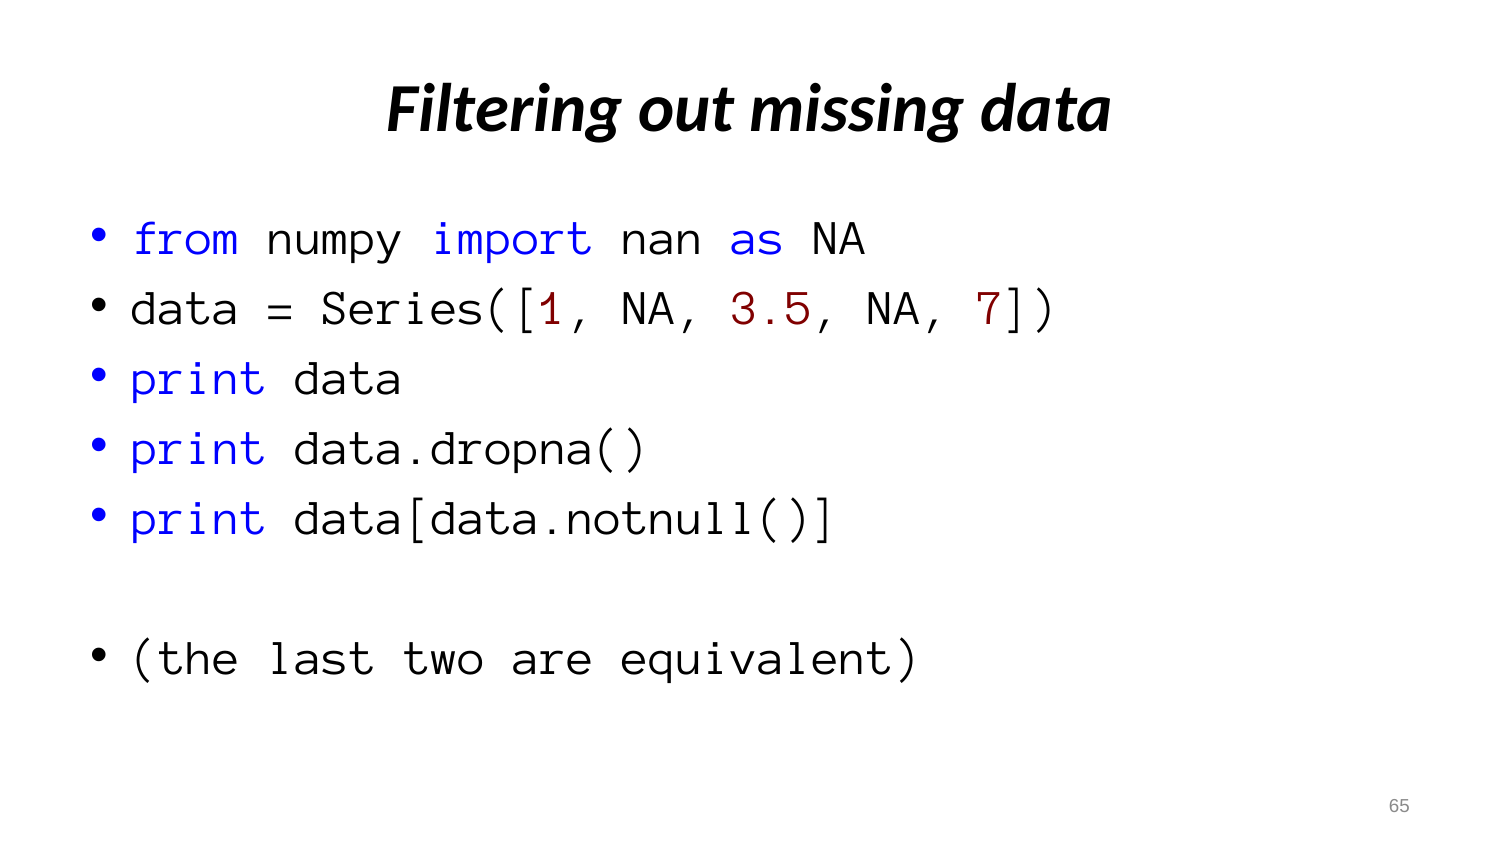

# Filtering out missing data
from numpy import nan as NA
data = Series([1, NA, 3.5, NA, 7])
print data
print data.dropna()
print data[data.notnull()]

(the last two are equivalent)

65